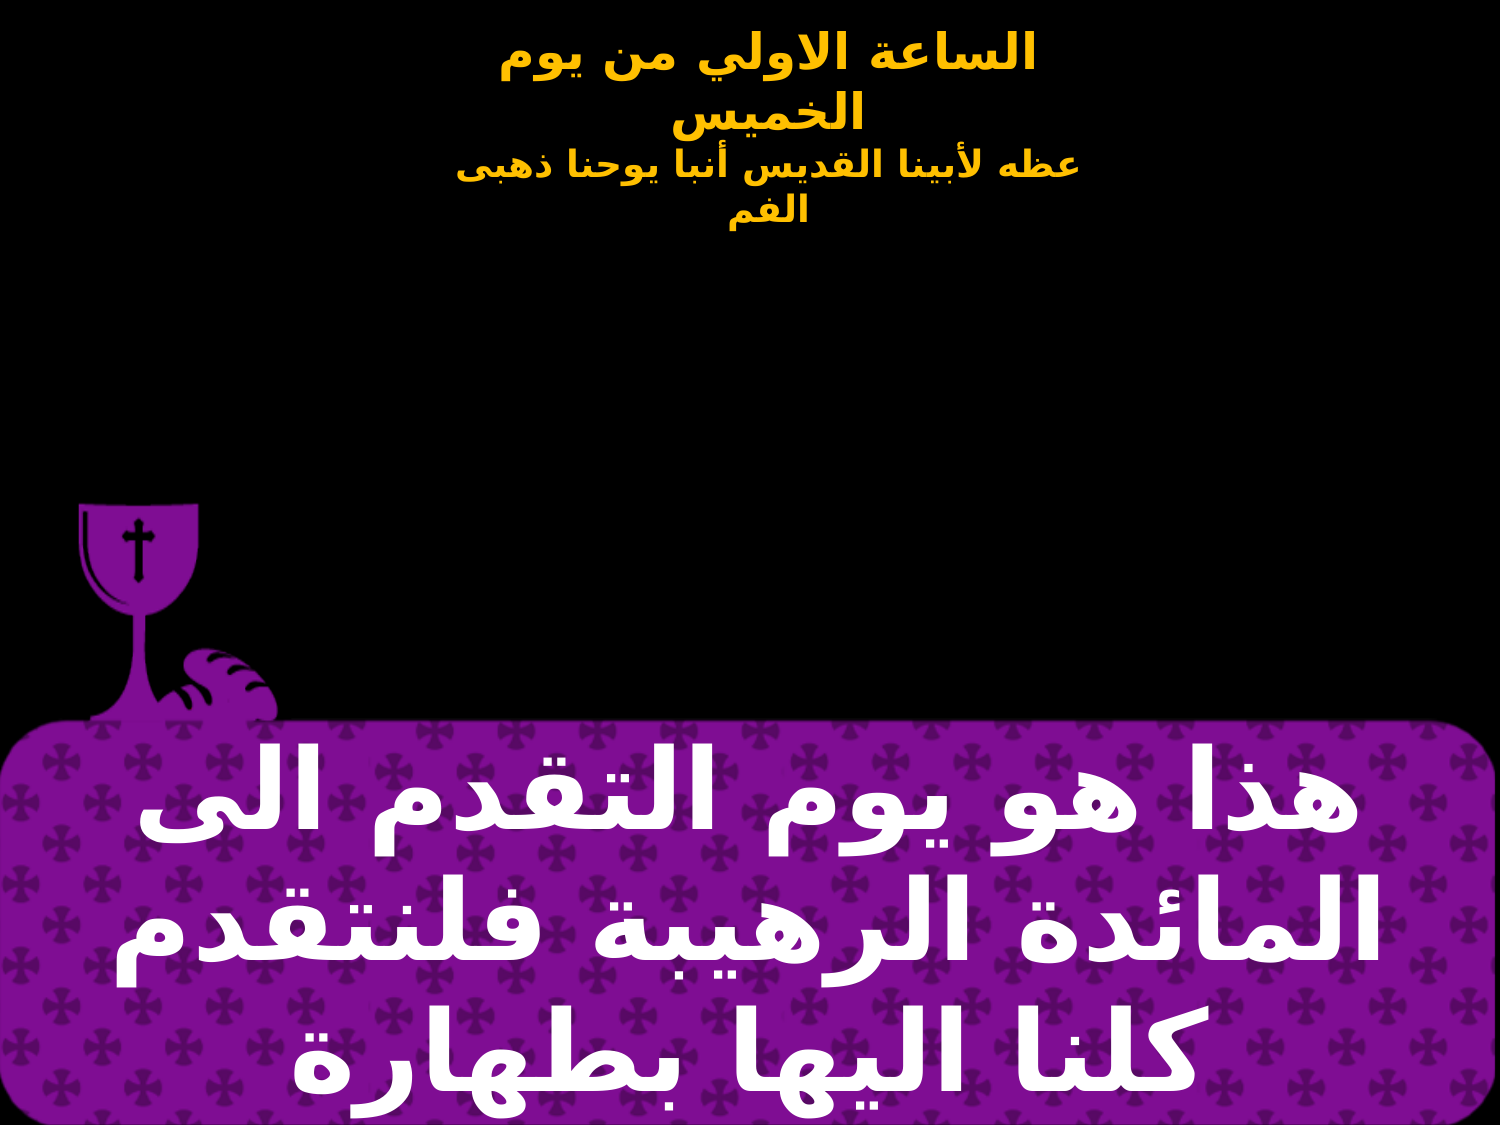

| هذا هو يوم التقدم الى المائدة الرهيبة فلنتقدم كلنا اليها بطهارة |
| --- |